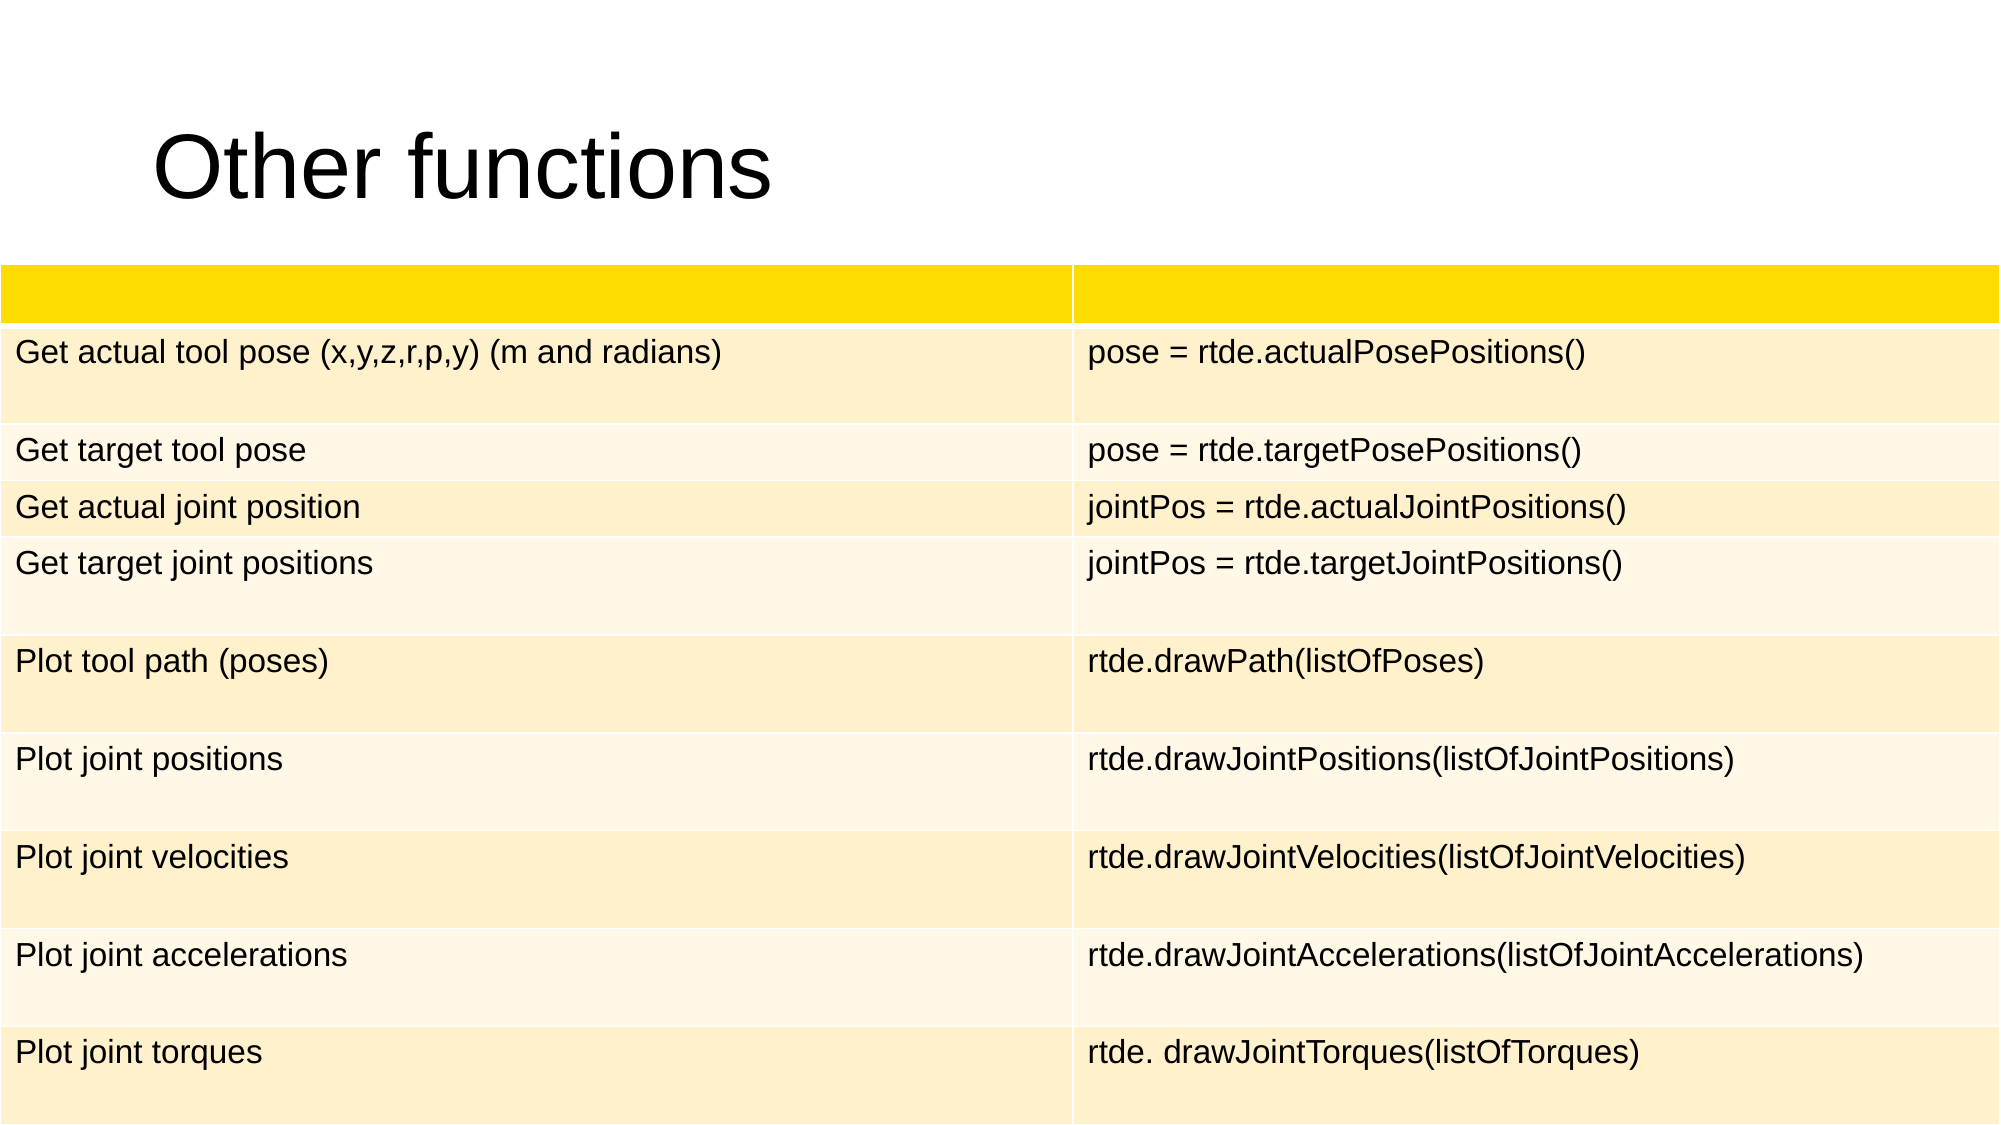

# Other functions
|  |  |
| --- | --- |
| Get actual tool pose (x,y,z,r,p,y) (m and radians) | pose = rtde.actualPosePositions() |
| Get target tool pose | pose = rtde.targetPosePositions() |
| Get actual joint position | jointPos = rtde.actualJointPositions() |
| Get target joint positions | jointPos = rtde.targetJointPositions() |
| Plot tool path (poses) | rtde.drawPath(listOfPoses) |
| Plot joint positions | rtde.drawJointPositions(listOfJointPositions) |
| Plot joint velocities | rtde.drawJointVelocities(listOfJointVelocities) |
| Plot joint accelerations | rtde.drawJointAccelerations(listOfJointAccelerations) |
| Plot joint torques | rtde. drawJointTorques(listOfTorques) |